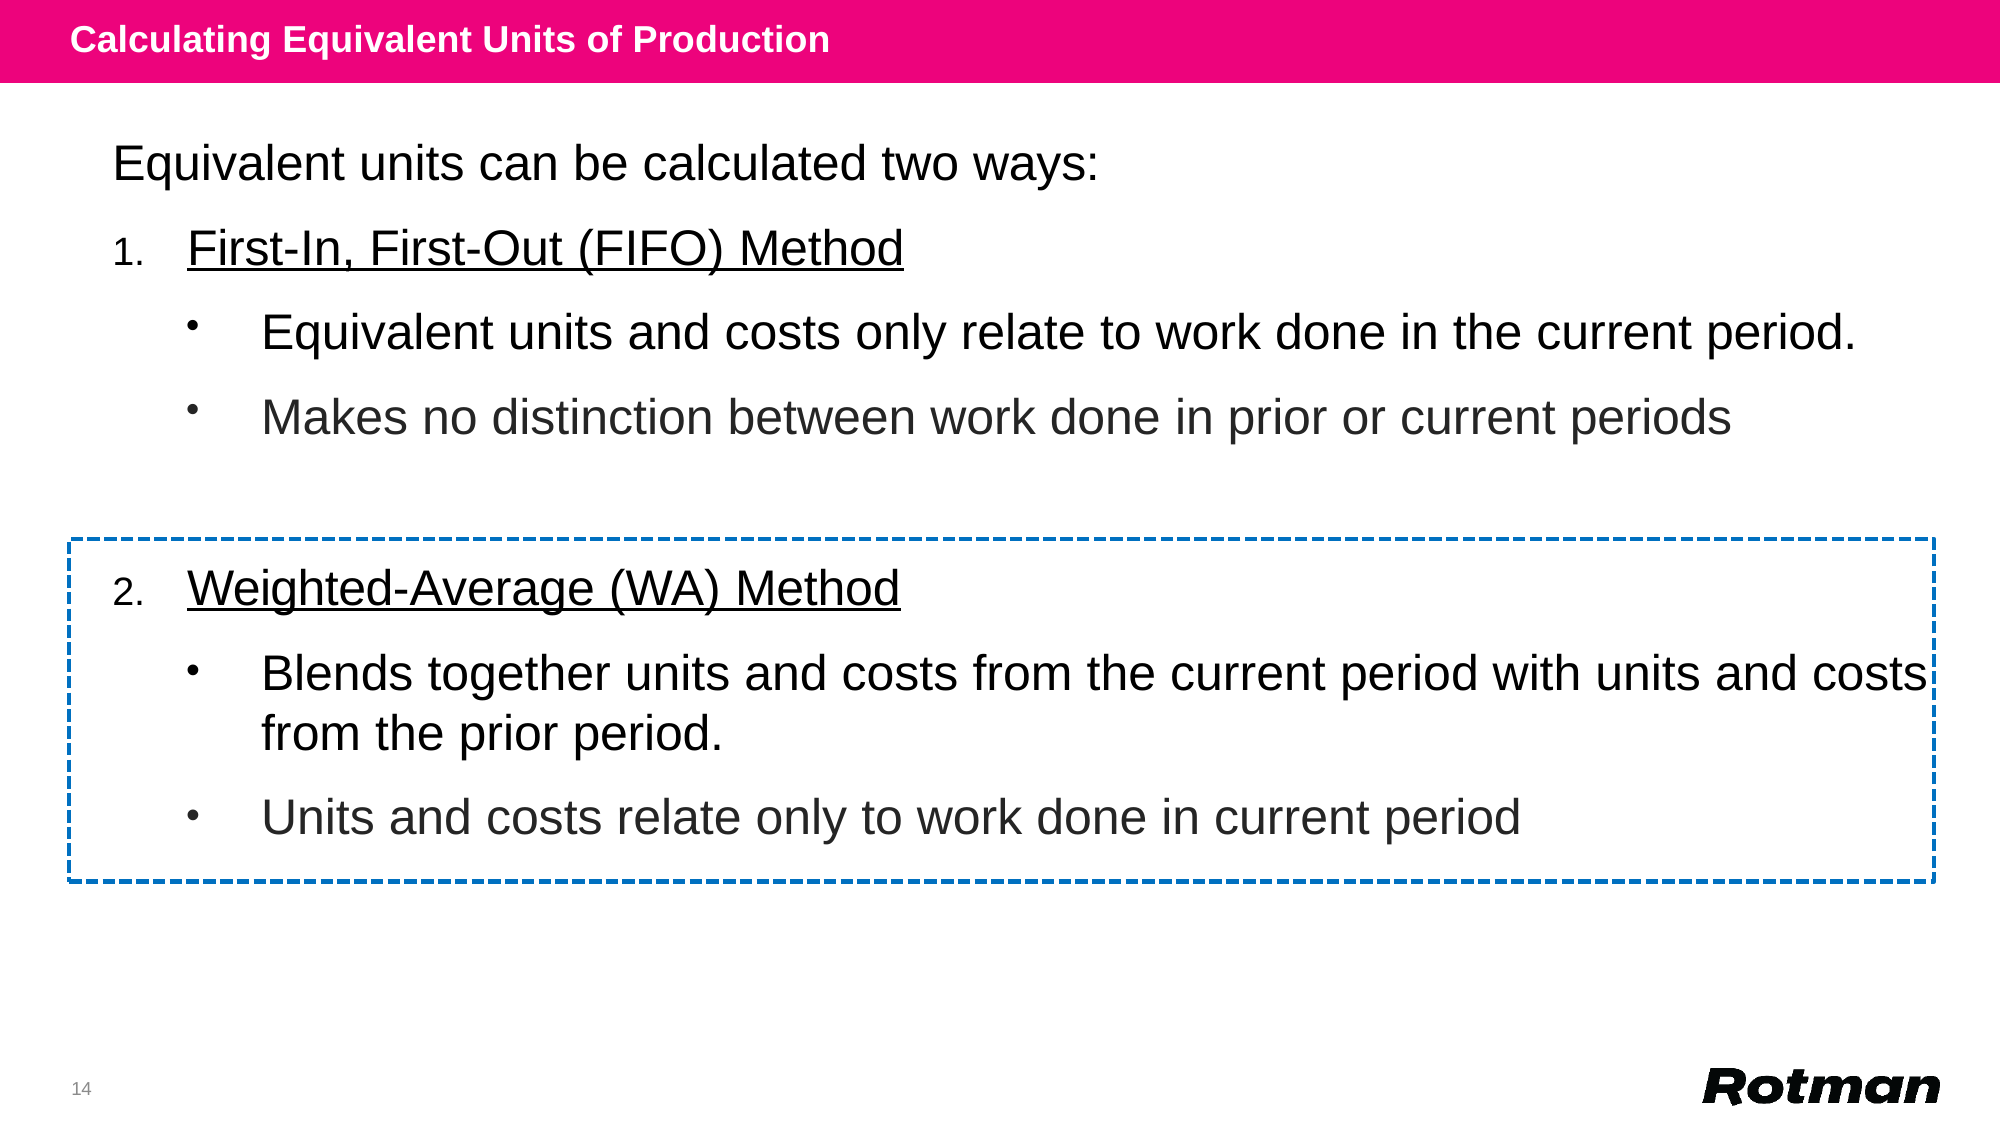

Calculating Equivalent Units of Production
Equivalent units can be calculated two ways:
First-In, First-Out (FIFO) Method
Equivalent units and costs only relate to work done in the current period.
Makes no distinction between work done in prior or current periods

Weighted-Average (WA) Method
Blends together units and costs from the current period with units and costs
from the prior period.
Units and costs relate only to work done in current period
For this class, we only focus on Weight Avg.

14